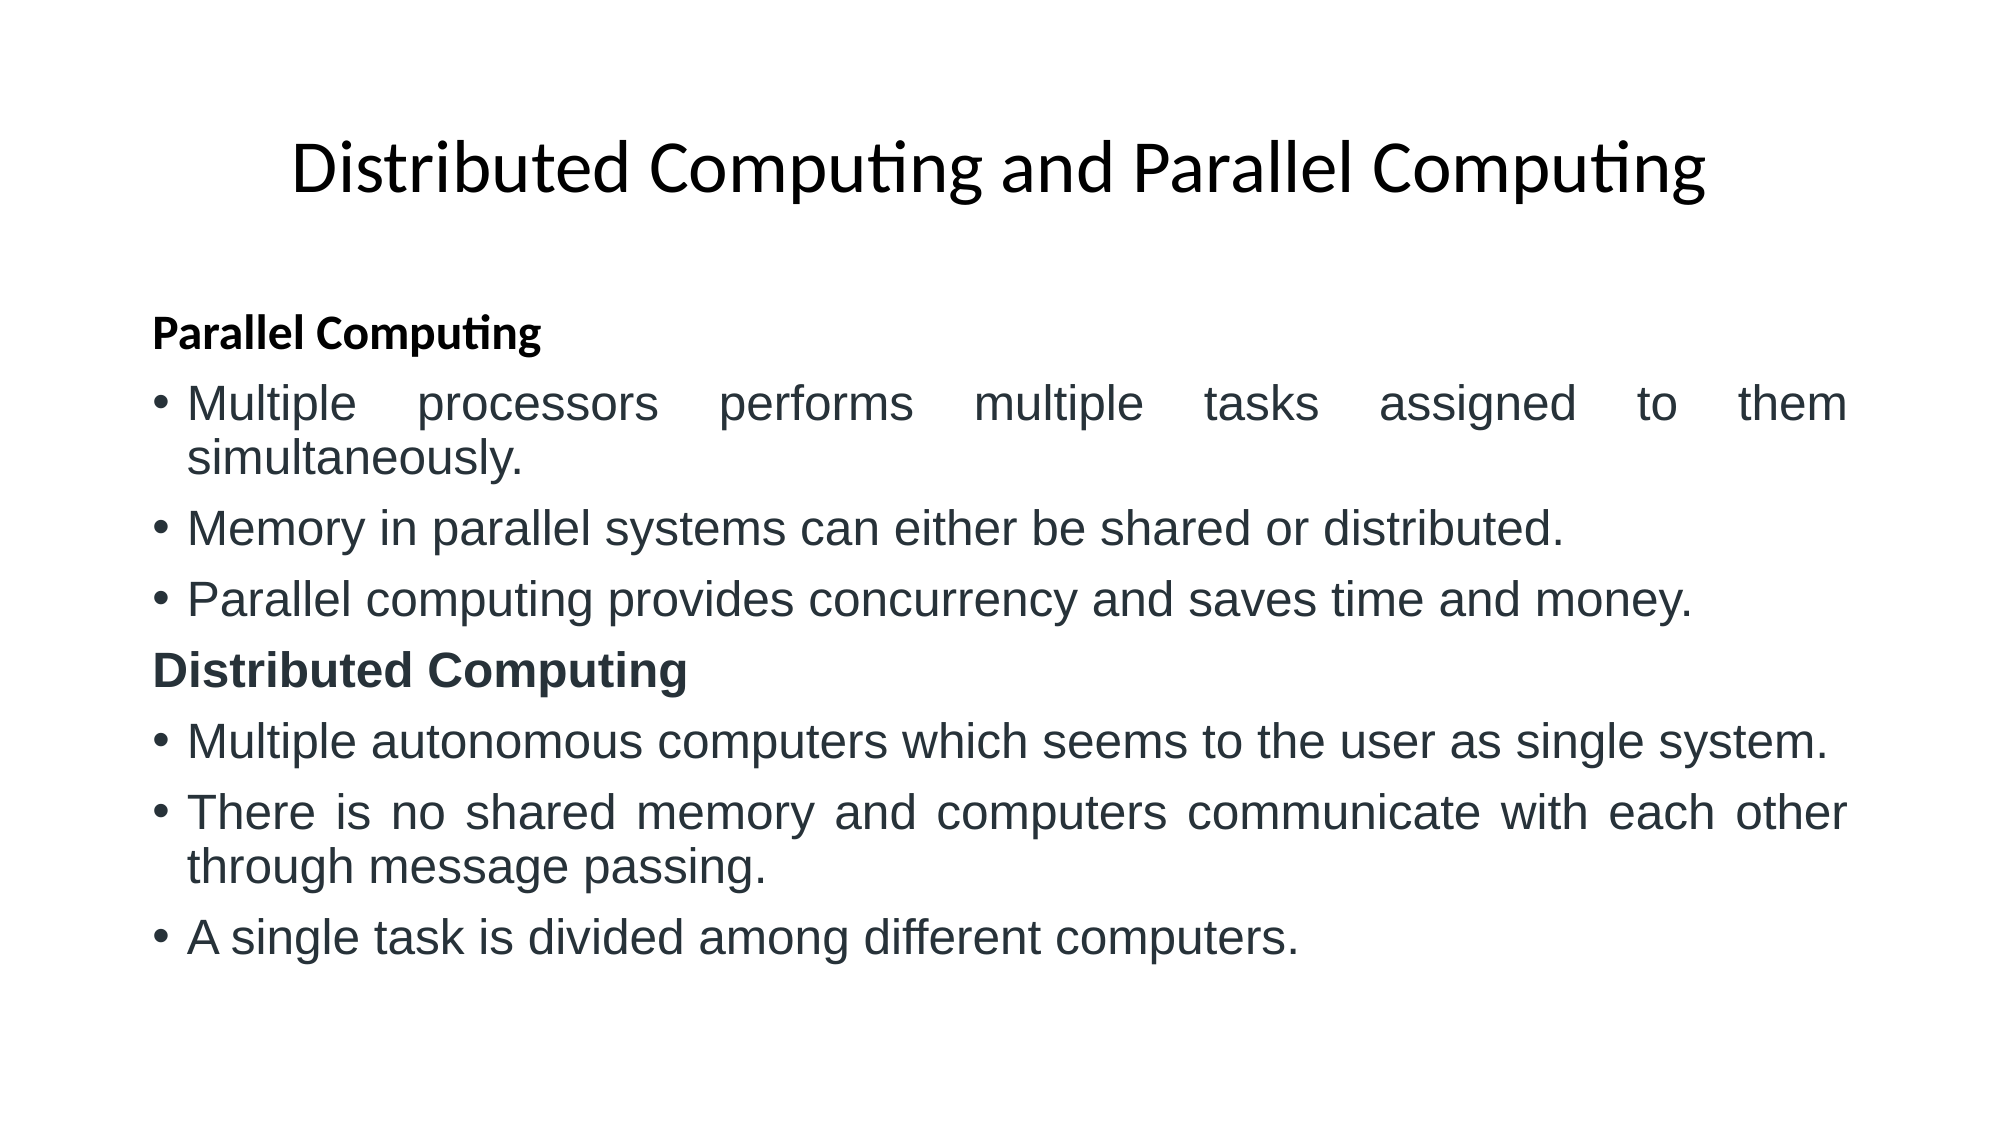

# Distributed Computing and Parallel Computing
Parallel Computing
Multiple processors performs multiple tasks assigned to them simultaneously.
Memory in parallel systems can either be shared or distributed.
Parallel computing provides concurrency and saves time and money.
Distributed Computing
Multiple autonomous computers which seems to the user as single system.
There is no shared memory and computers communicate with each other through message passing.
A single task is divided among different computers.